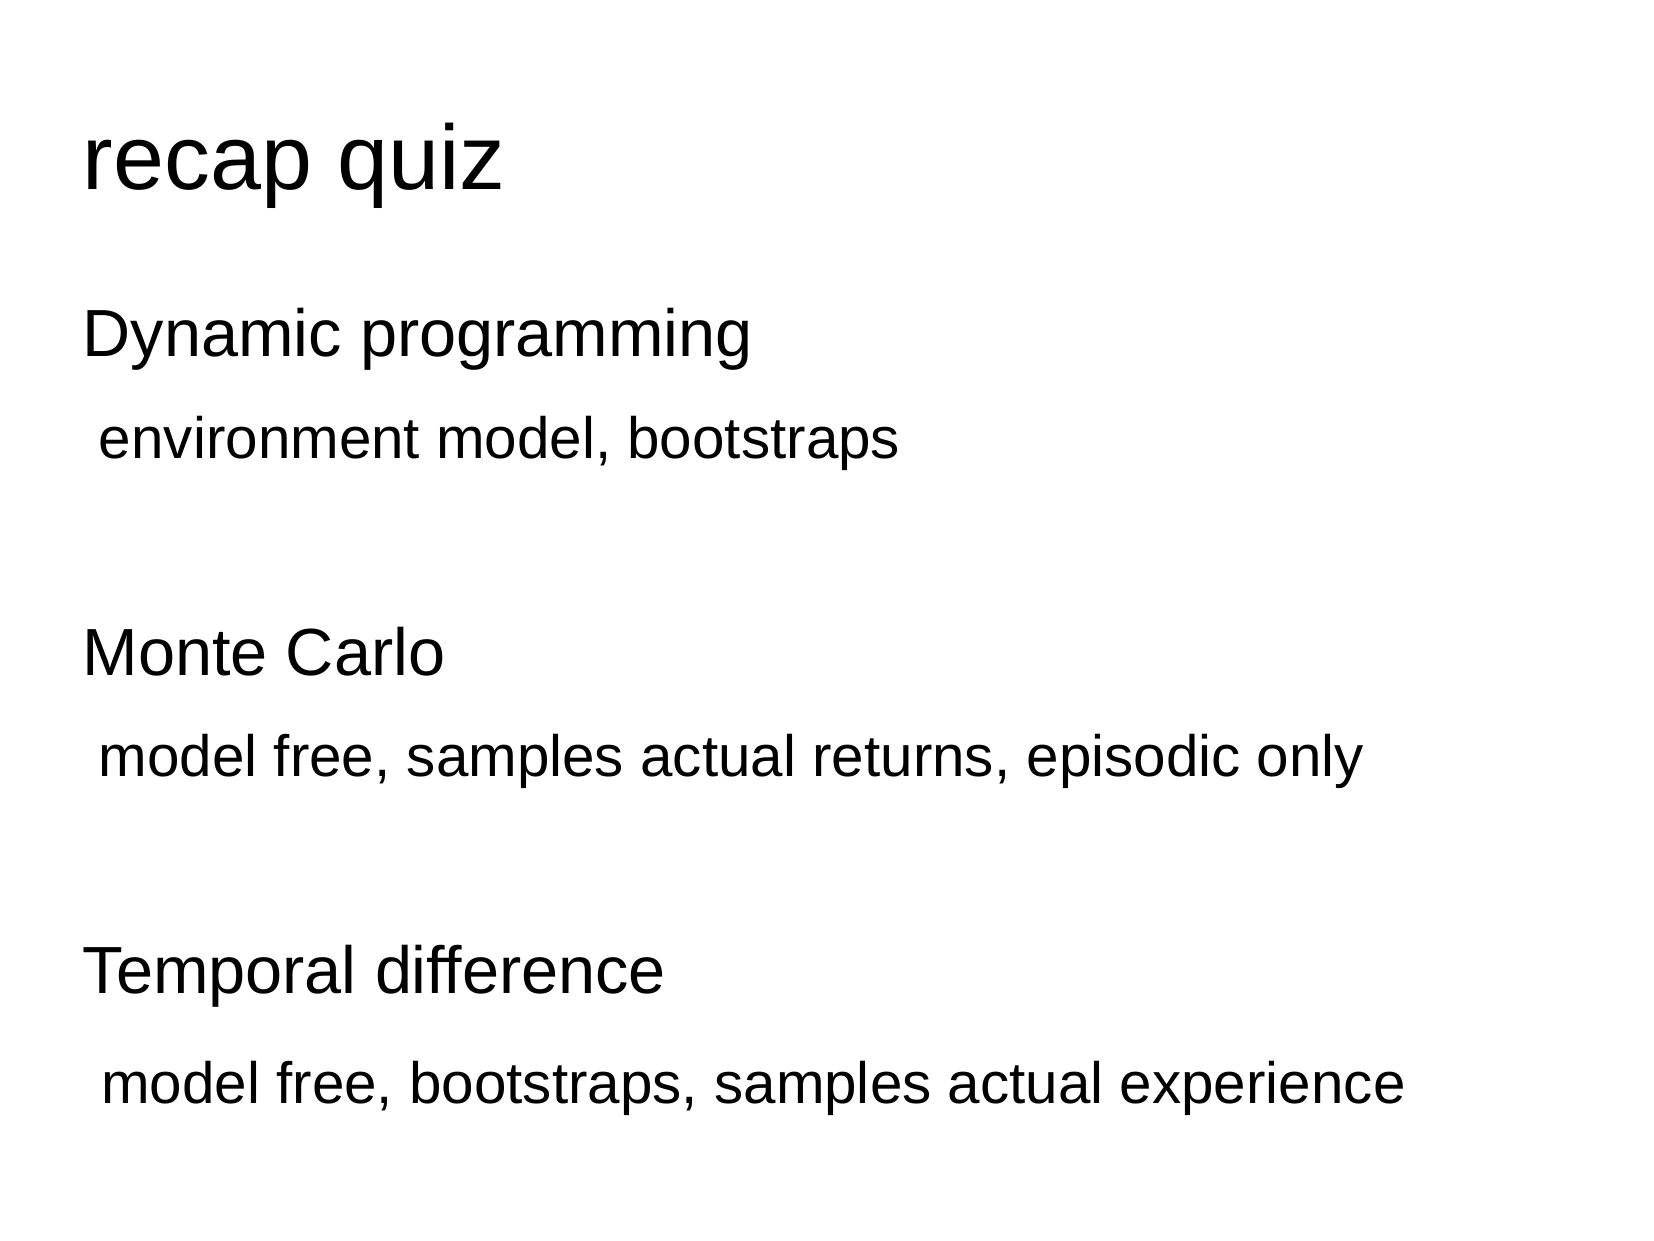

Dynamic programming
 environment model, bootstraps

Monte Carlo
 model free, samples actual returns, episodic only

Temporal difference
 model free, bootstraps, samples actual experience
recap quiz